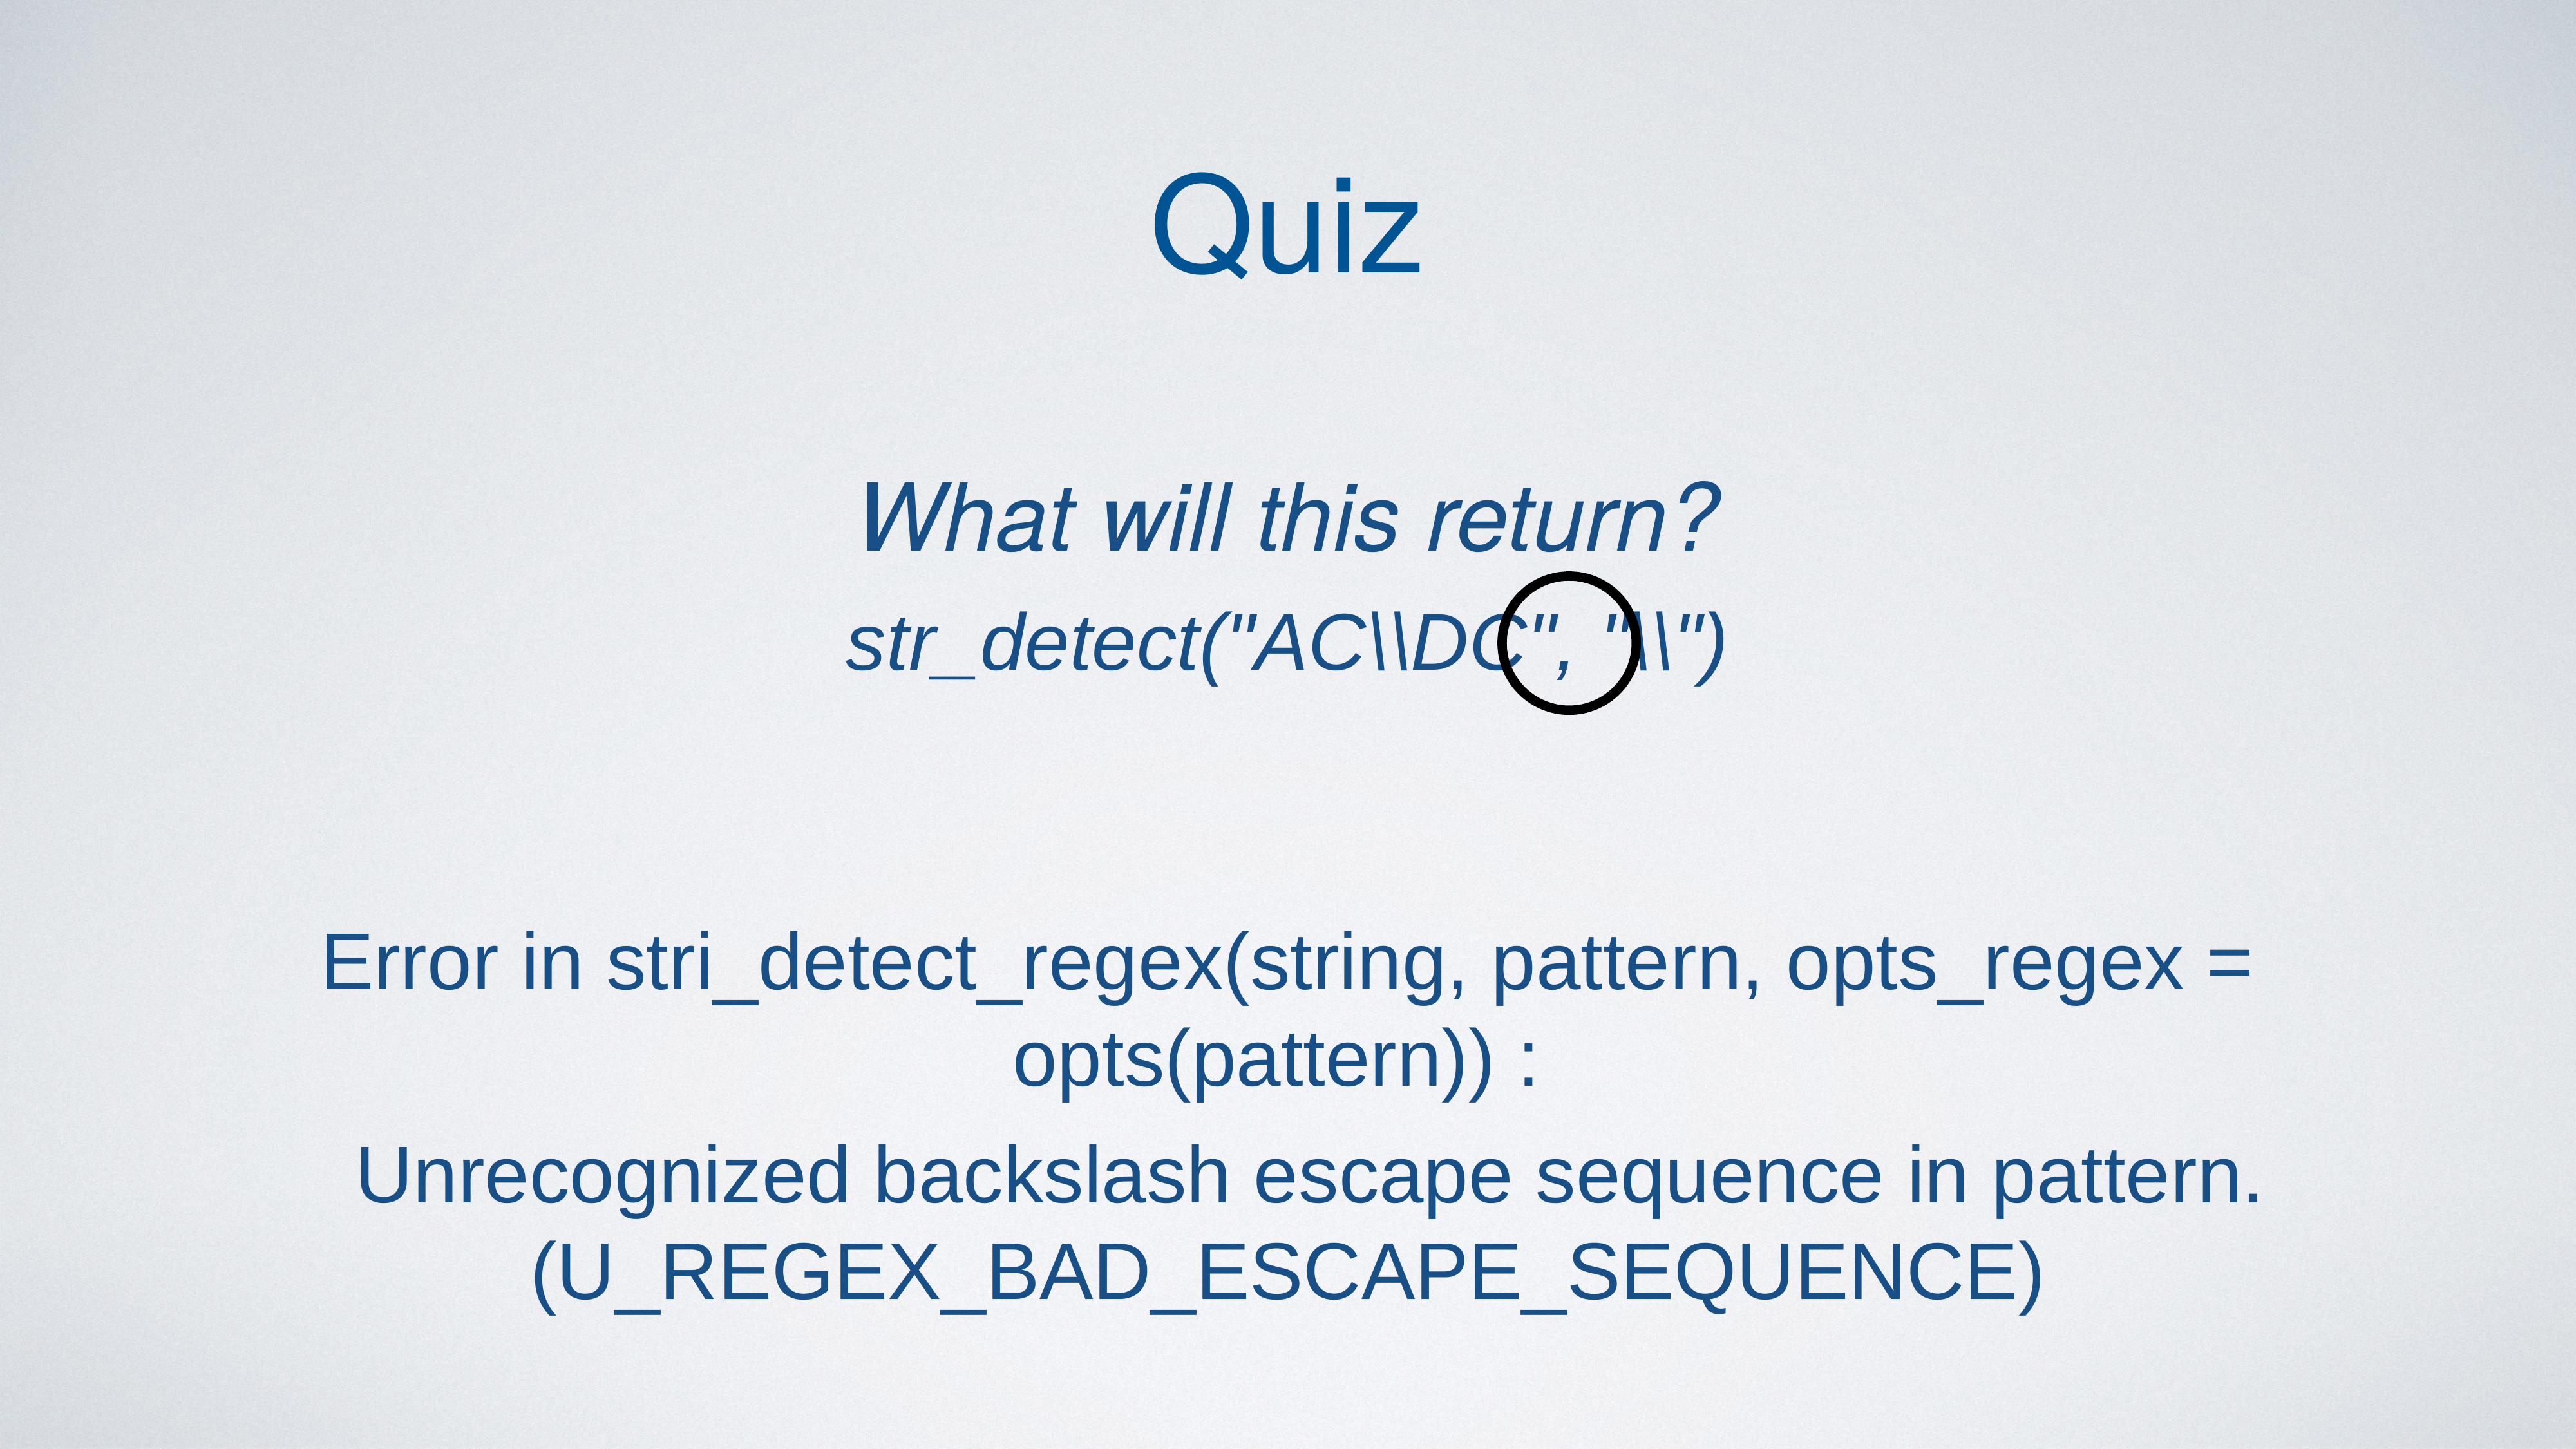

Quiz
What will this return?
str_detect("AC\\DC", "\\")

Error in stri_detect_regex(string, pattern, opts_regex = opts(pattern)) :
  Unrecognized backslash escape sequence in pattern. (U_REGEX_BAD_ESCAPE_SEQUENCE)